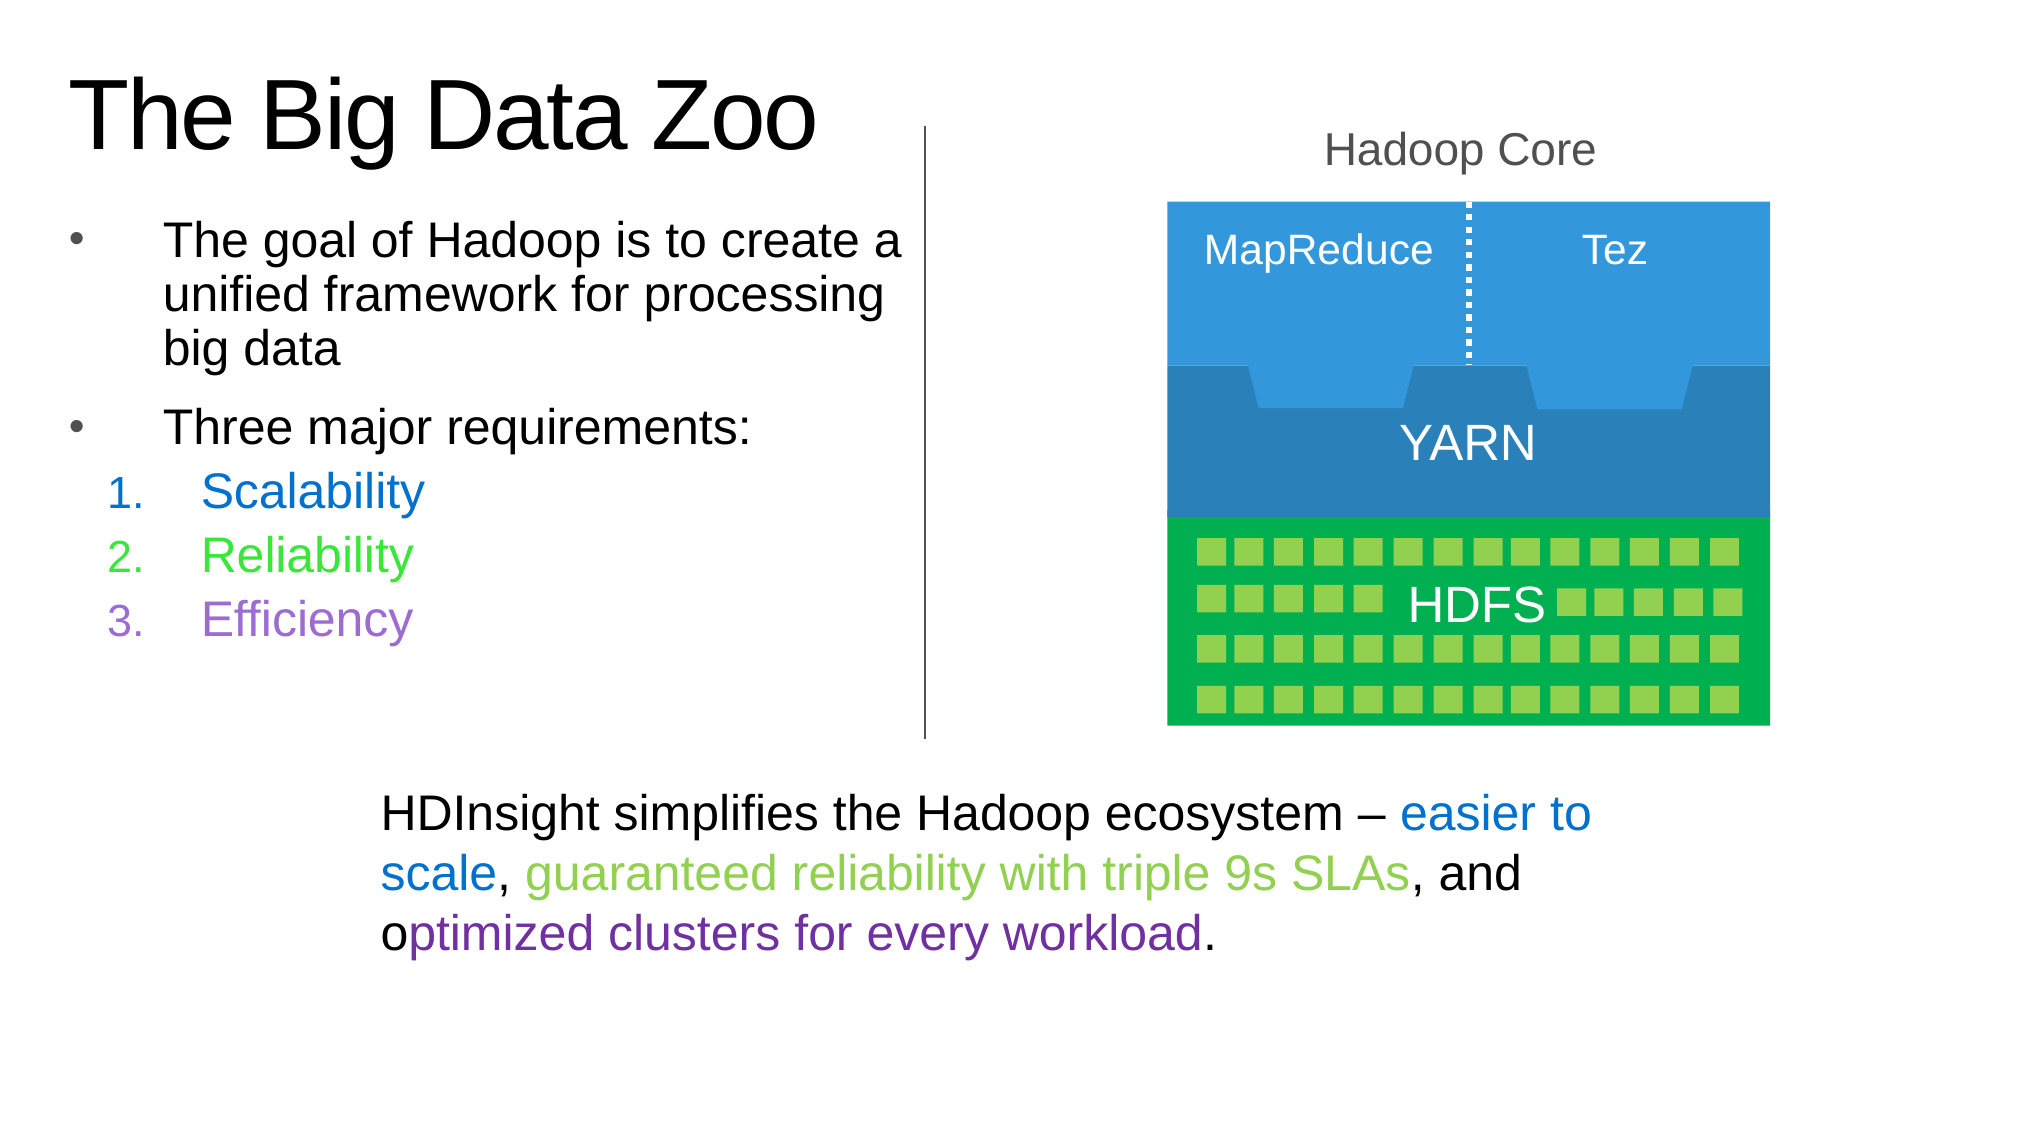

# The Big Data Zoo
Hadoop Core
The goal of Hadoop is to create a unified framework for processing big data
Three major requirements:
Scalability
Reliability
Efficiency

Tez
MapReduce

YARN

HDFS

HDInsight simplifies the Hadoop ecosystem – easier to scale, guaranteed reliability with triple 9s SLAs, and optimized clusters for every workload.